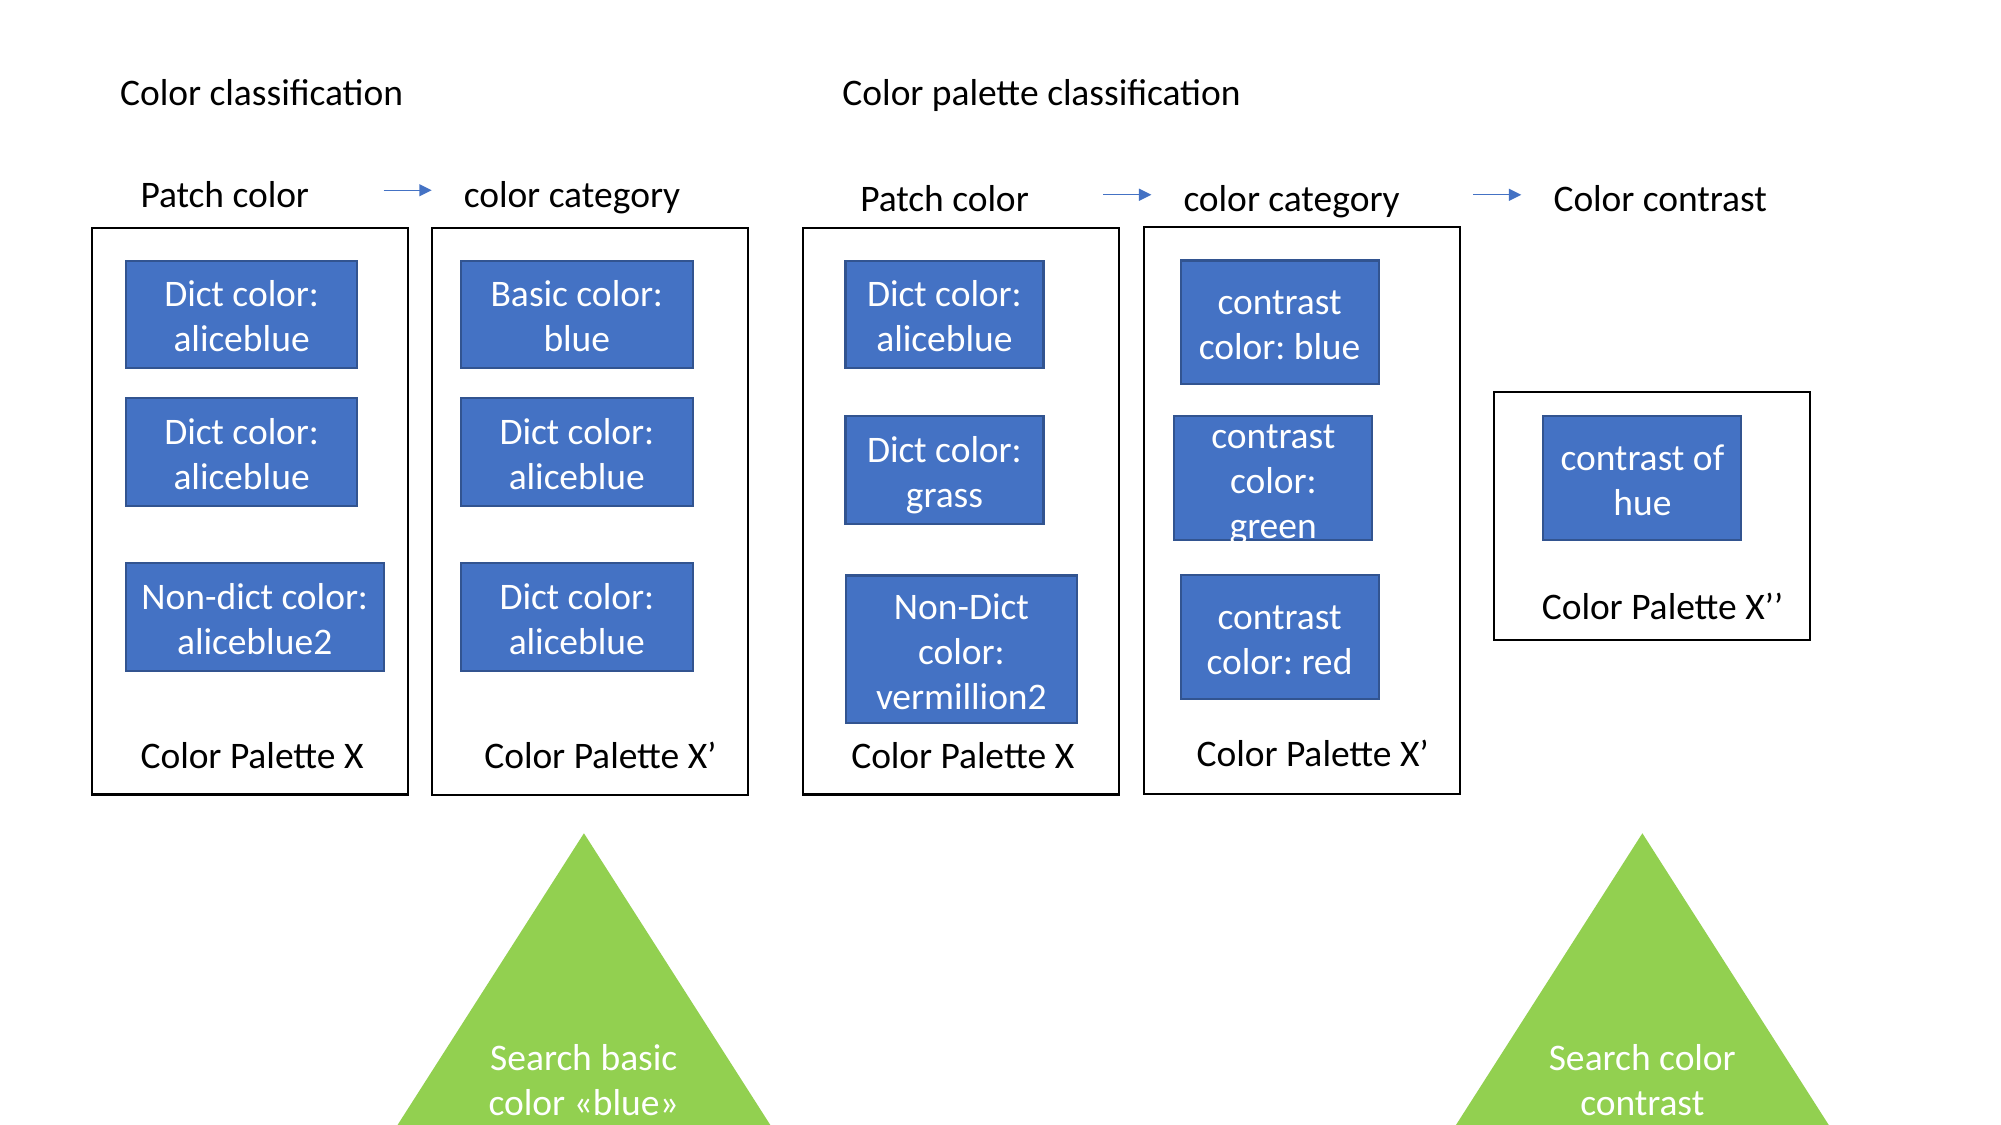

# Classification
Color classification
Color palette classification
Patch color
color category
Patch color
color category
Color contrast

contrast color: blue
Dict color: aliceblue
Dict color: aliceblue
Basic color: blue

Dict color: aliceblue
Dict color: aliceblue
Dict color: grass
contrast color: green
contrast of hue
Non-dict color: aliceblue2
Dict color: aliceblue
Color Palette X’’
Non-Dict color: vermillion2
contrast color: red
Color Palette X’
Color Palette X
Color Palette X’
Color Palette X
Search basic color «blue» or dict color «alice blue»
Search color contrast «contrast of hue»